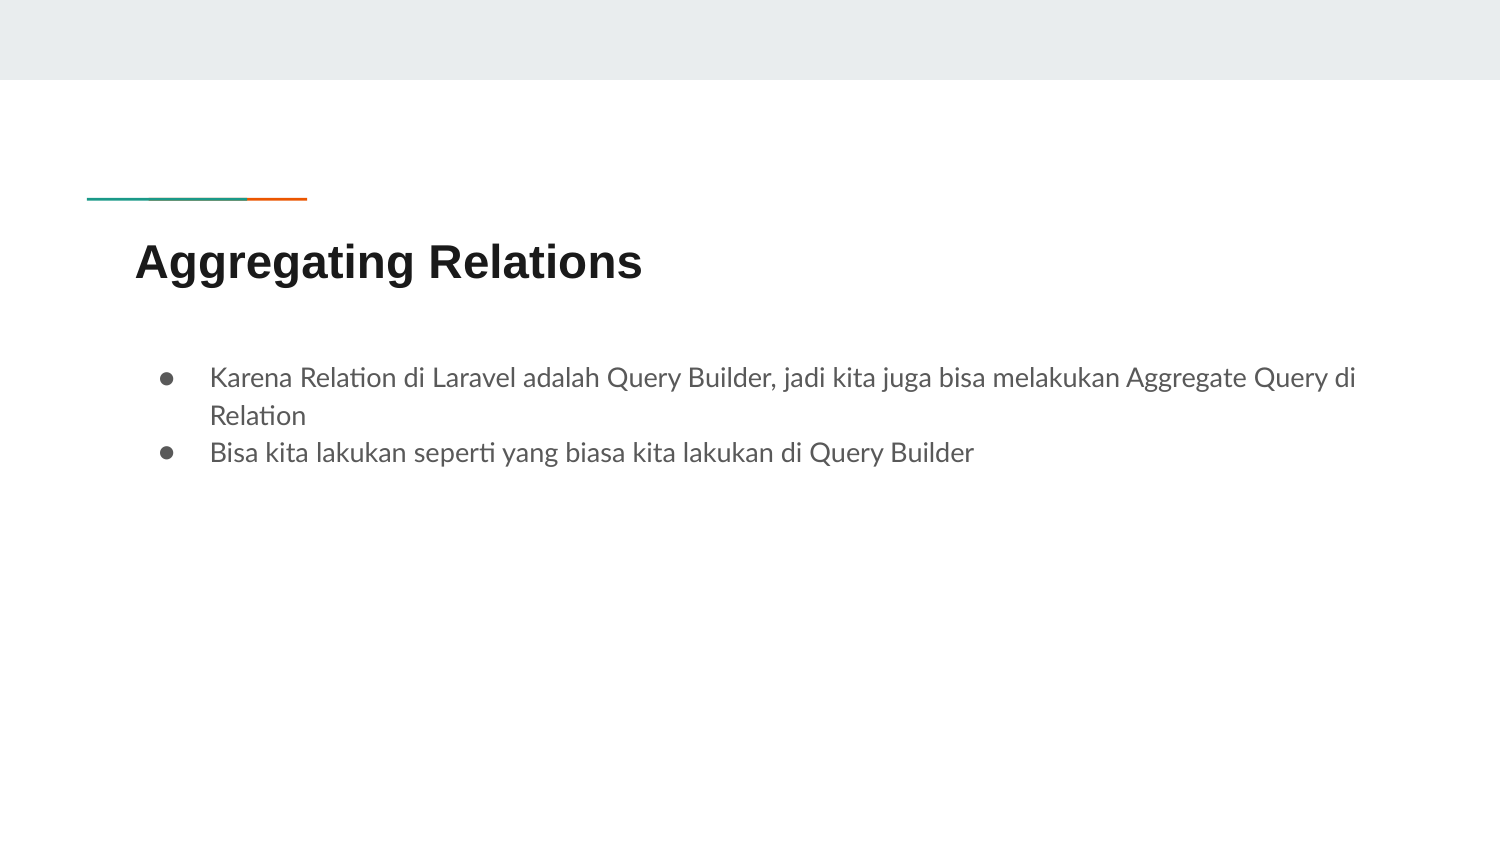

# Aggregating Relations
Karena Relation di Laravel adalah Query Builder, jadi kita juga bisa melakukan Aggregate Query di Relation
Bisa kita lakukan seperti yang biasa kita lakukan di Query Builder